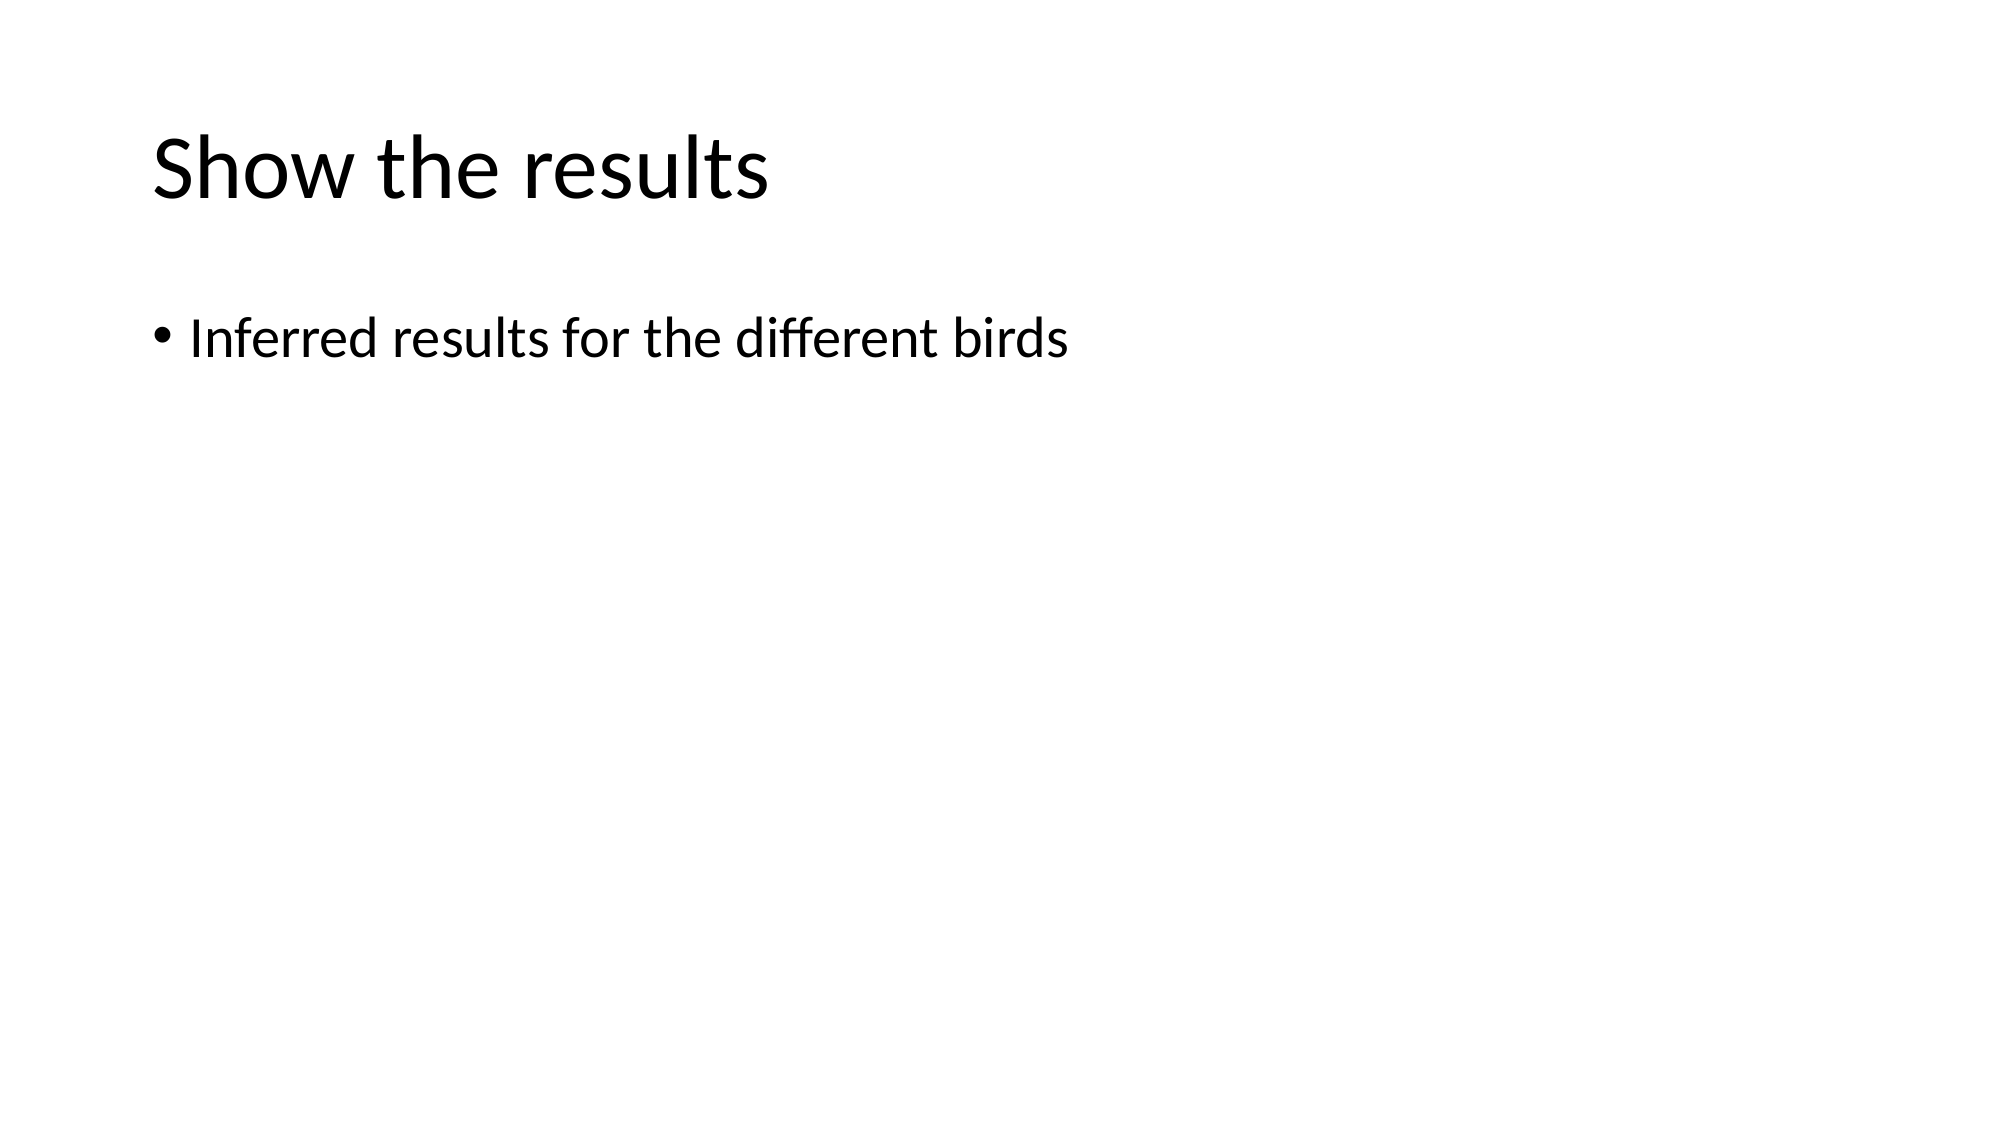

# Show the results
Inferred results for the different birds